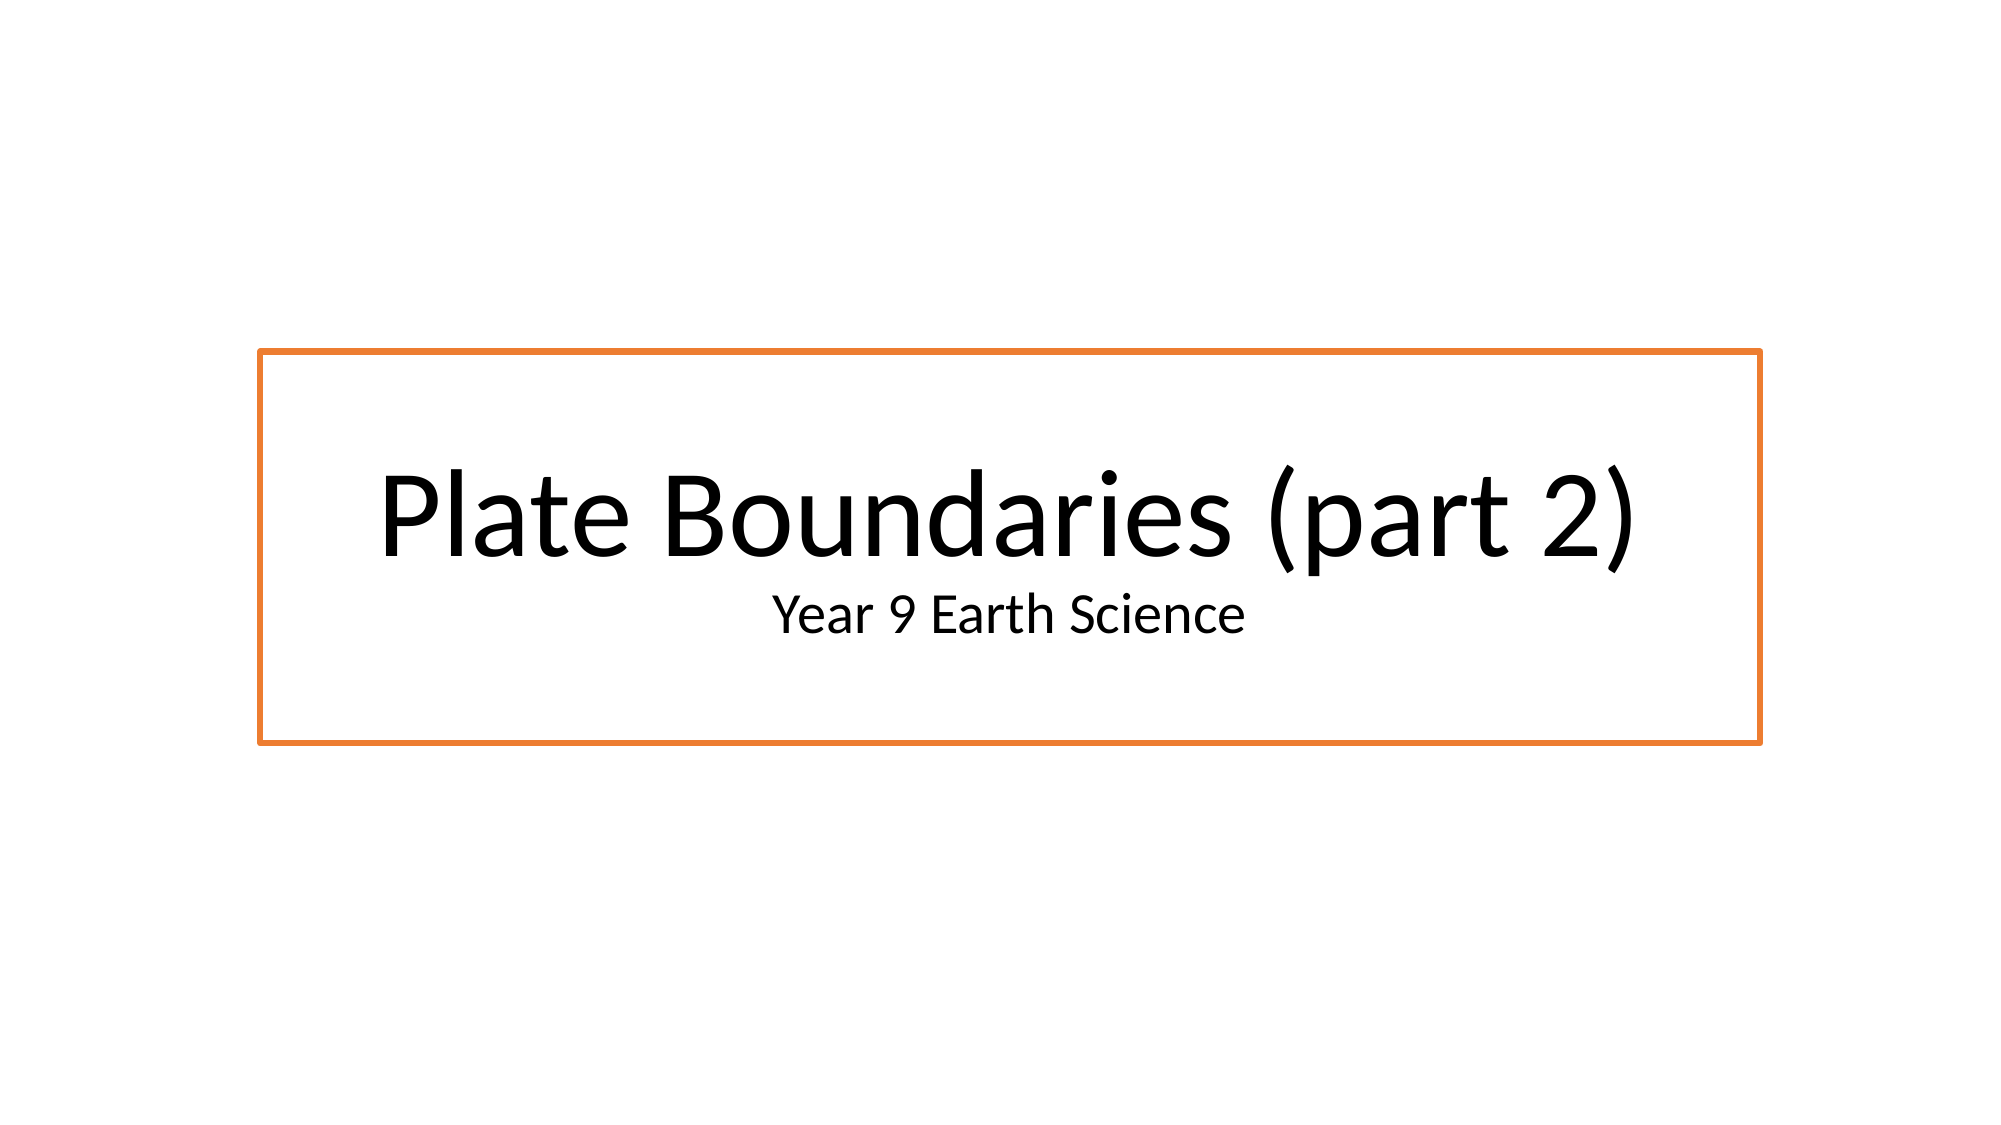

# Plate Boundaries (part 2) Year 9 Earth Science